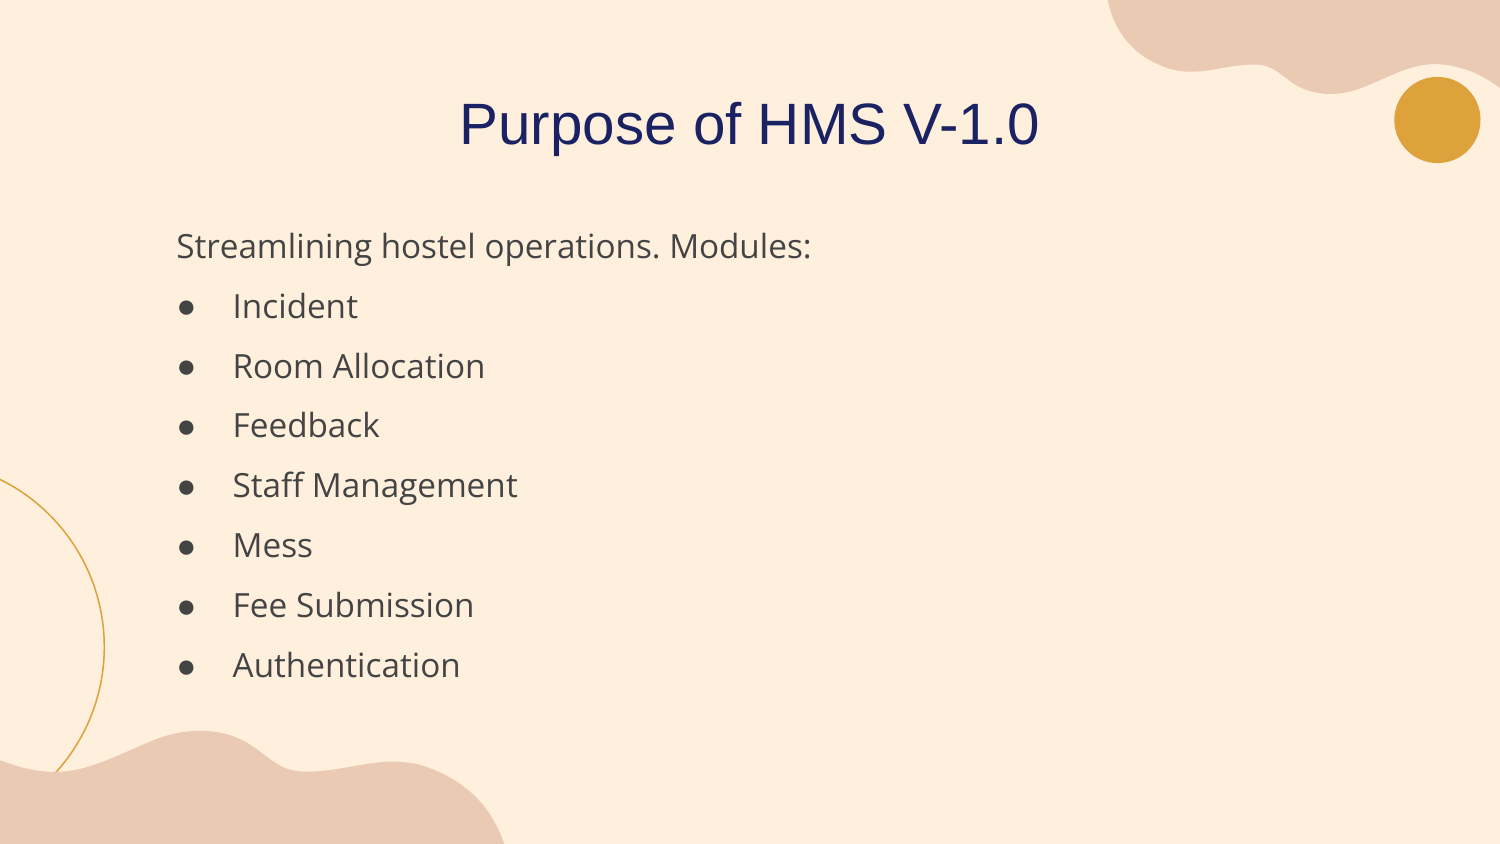

# Purpose of HMS V-1.0
Streamlining hostel operations. Modules:
Incident
Room Allocation
Feedback
Staff Management
Mess
Fee Submission
Authentication